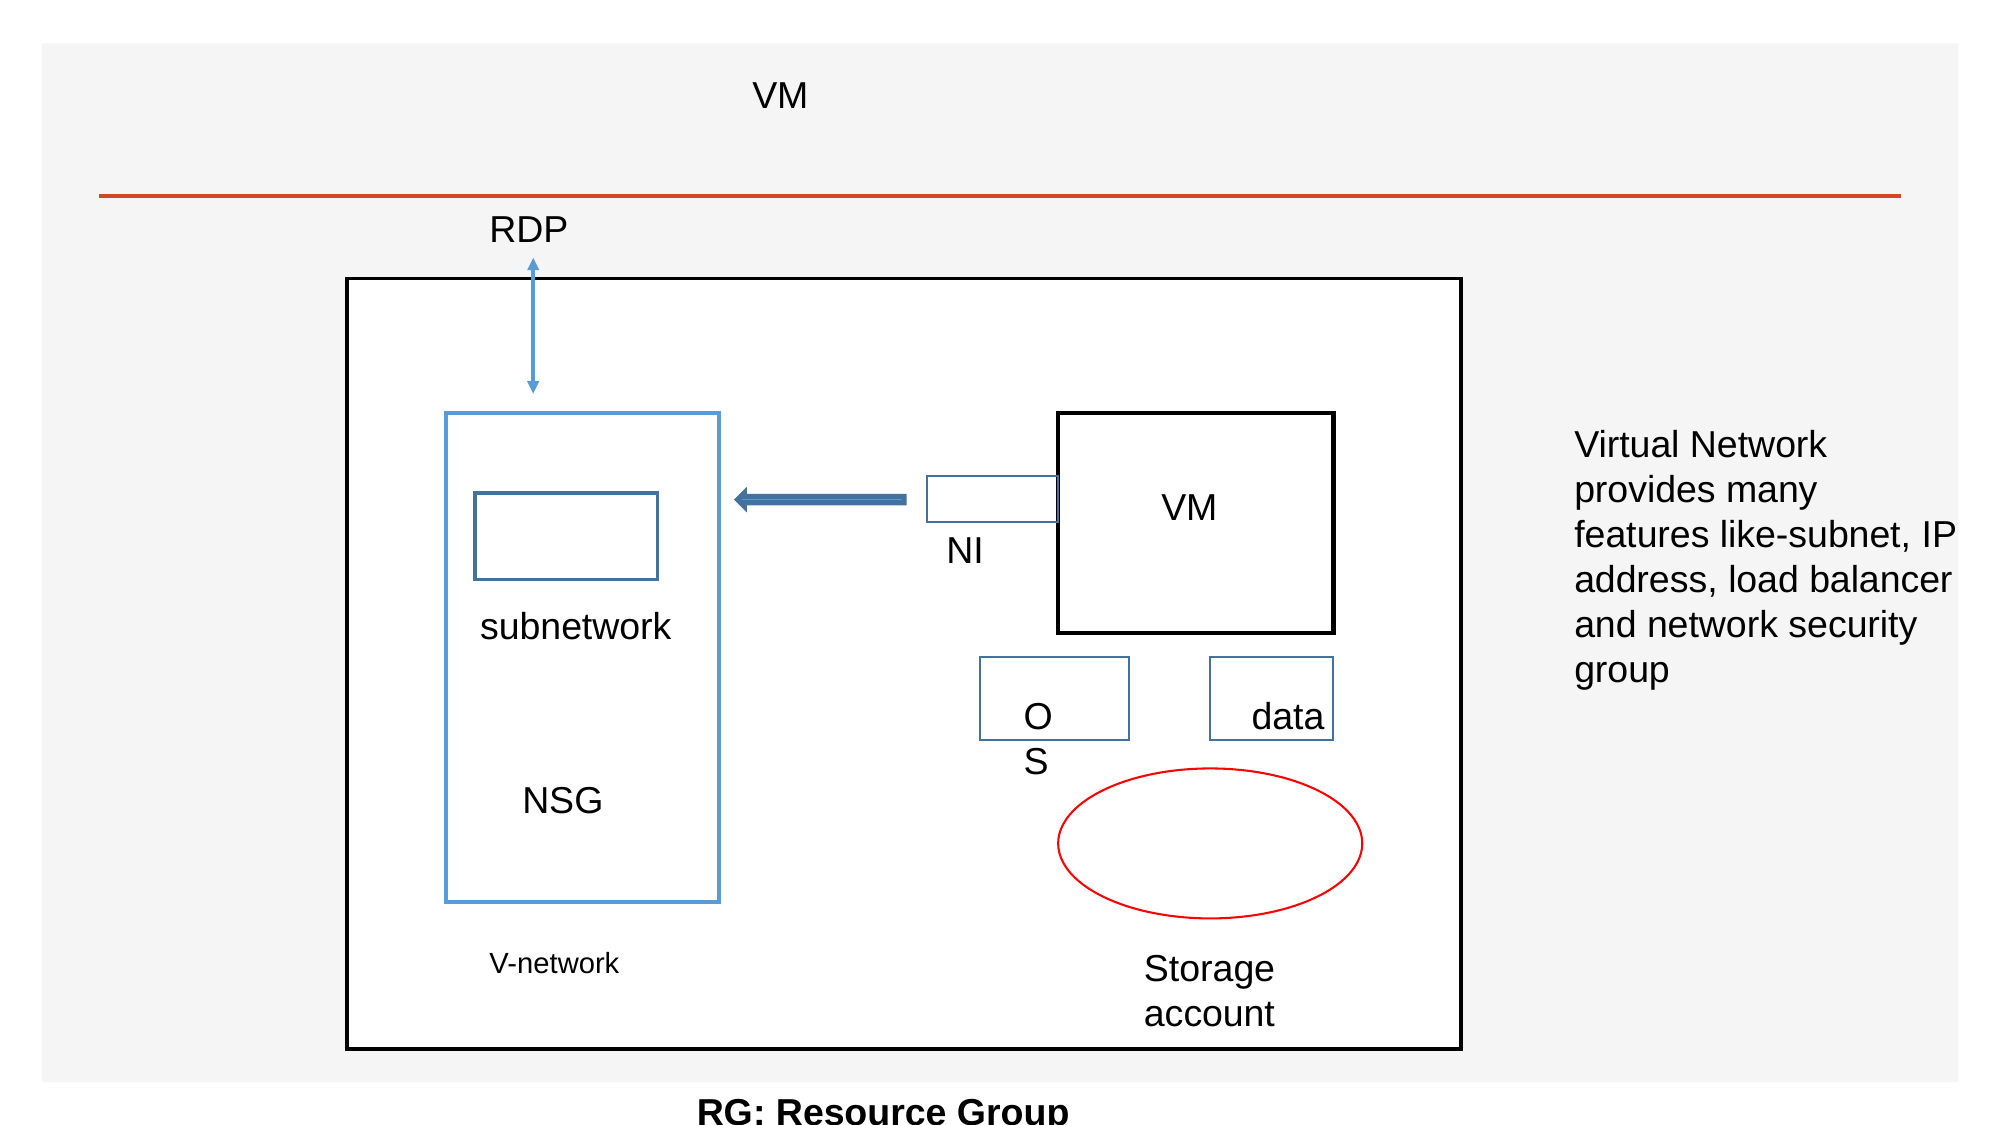

VM
RDP
data

Virtual Network provides many features like-subnet, IP address, load balancer and network security group

VM

NI
subnetwork

OS
data
NSG

V-network
Storage account
RG: Resource Group